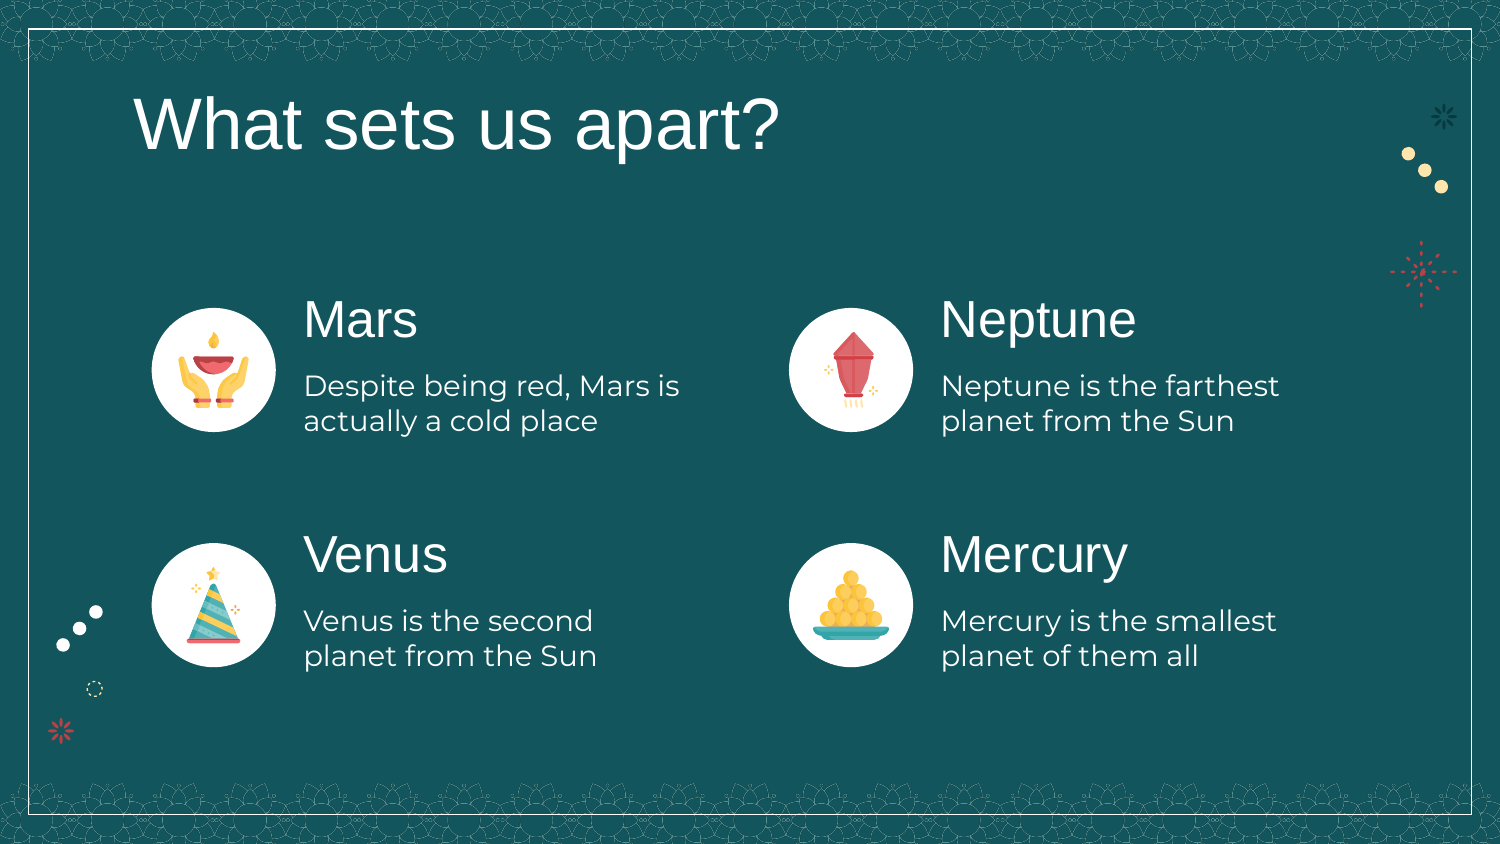

What sets us apart?
# Mars
Neptune

Despite being red, Mars is actually a cold place
Neptune is the farthest planet from the Sun
Venus
Mercury

Venus is the second planet from the Sun
Mercury is the smallest planet of them all